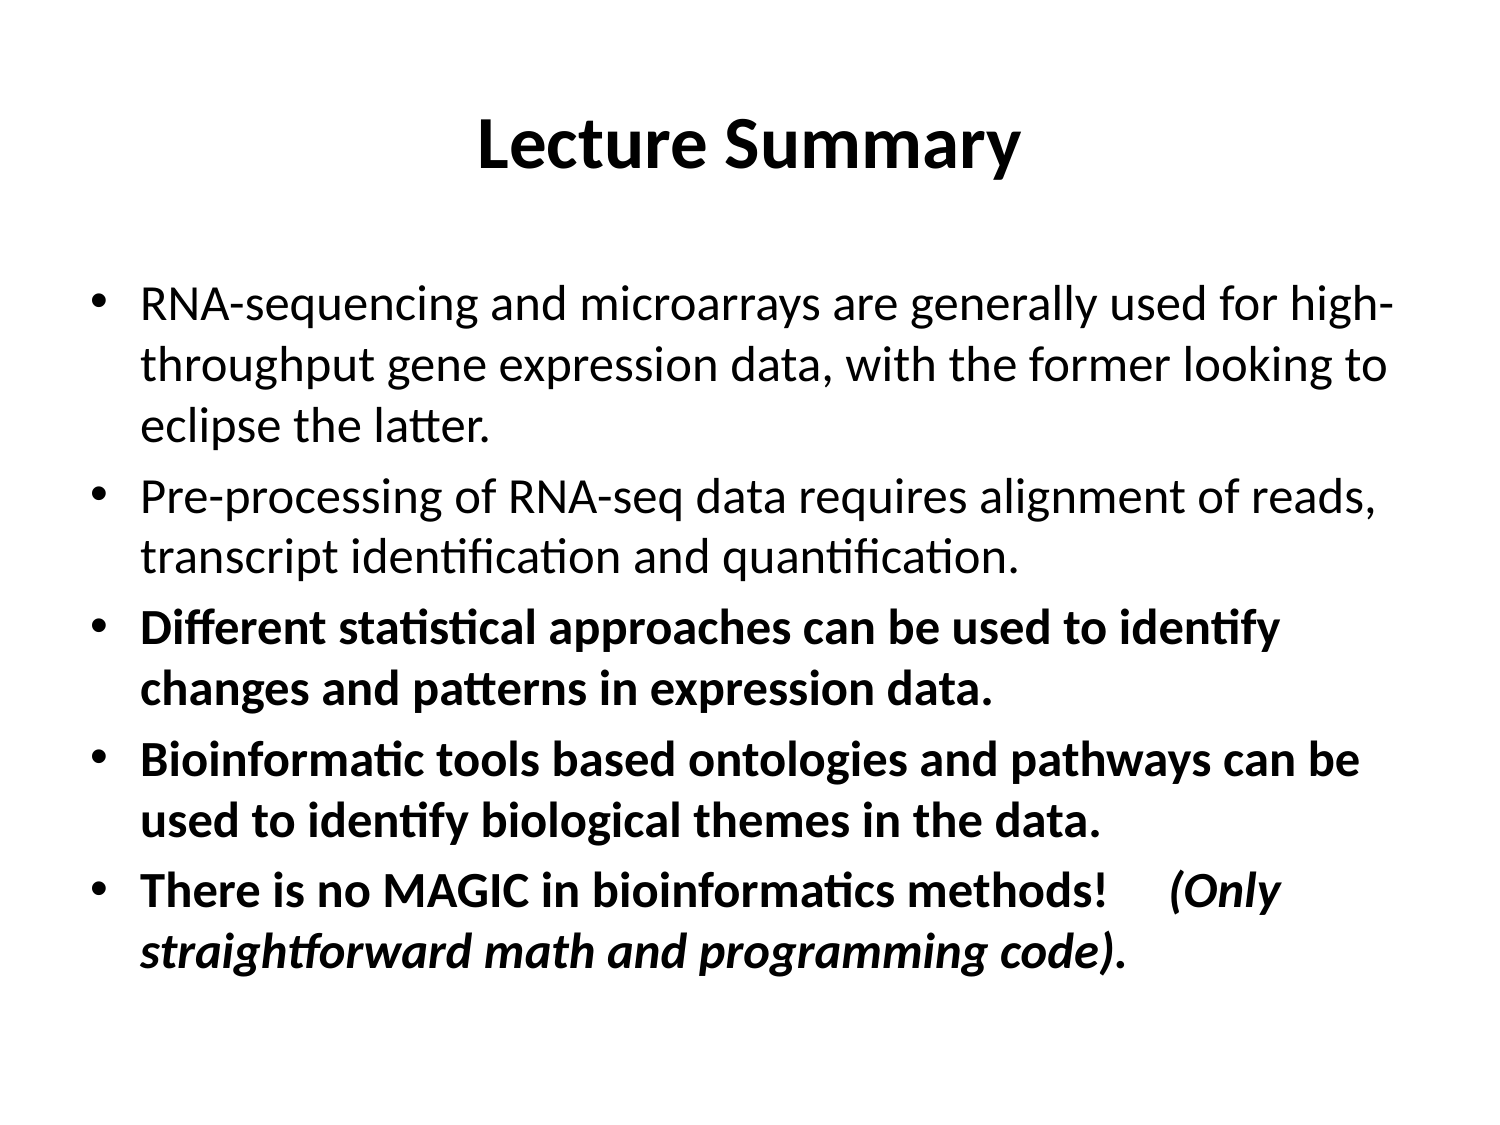

# Lecture Summary
RNA-sequencing and microarrays are generally used for high-throughput gene expression data, with the former looking to eclipse the latter.
Pre-processing of RNA-seq data requires alignment of reads, transcript identification and quantification.
Different statistical approaches can be used to identify changes and patterns in expression data.
Bioinformatic tools based ontologies and pathways can be used to identify biological themes in the data.
There is no MAGIC in bioinformatics methods!     (Only straightforward math and programming code).